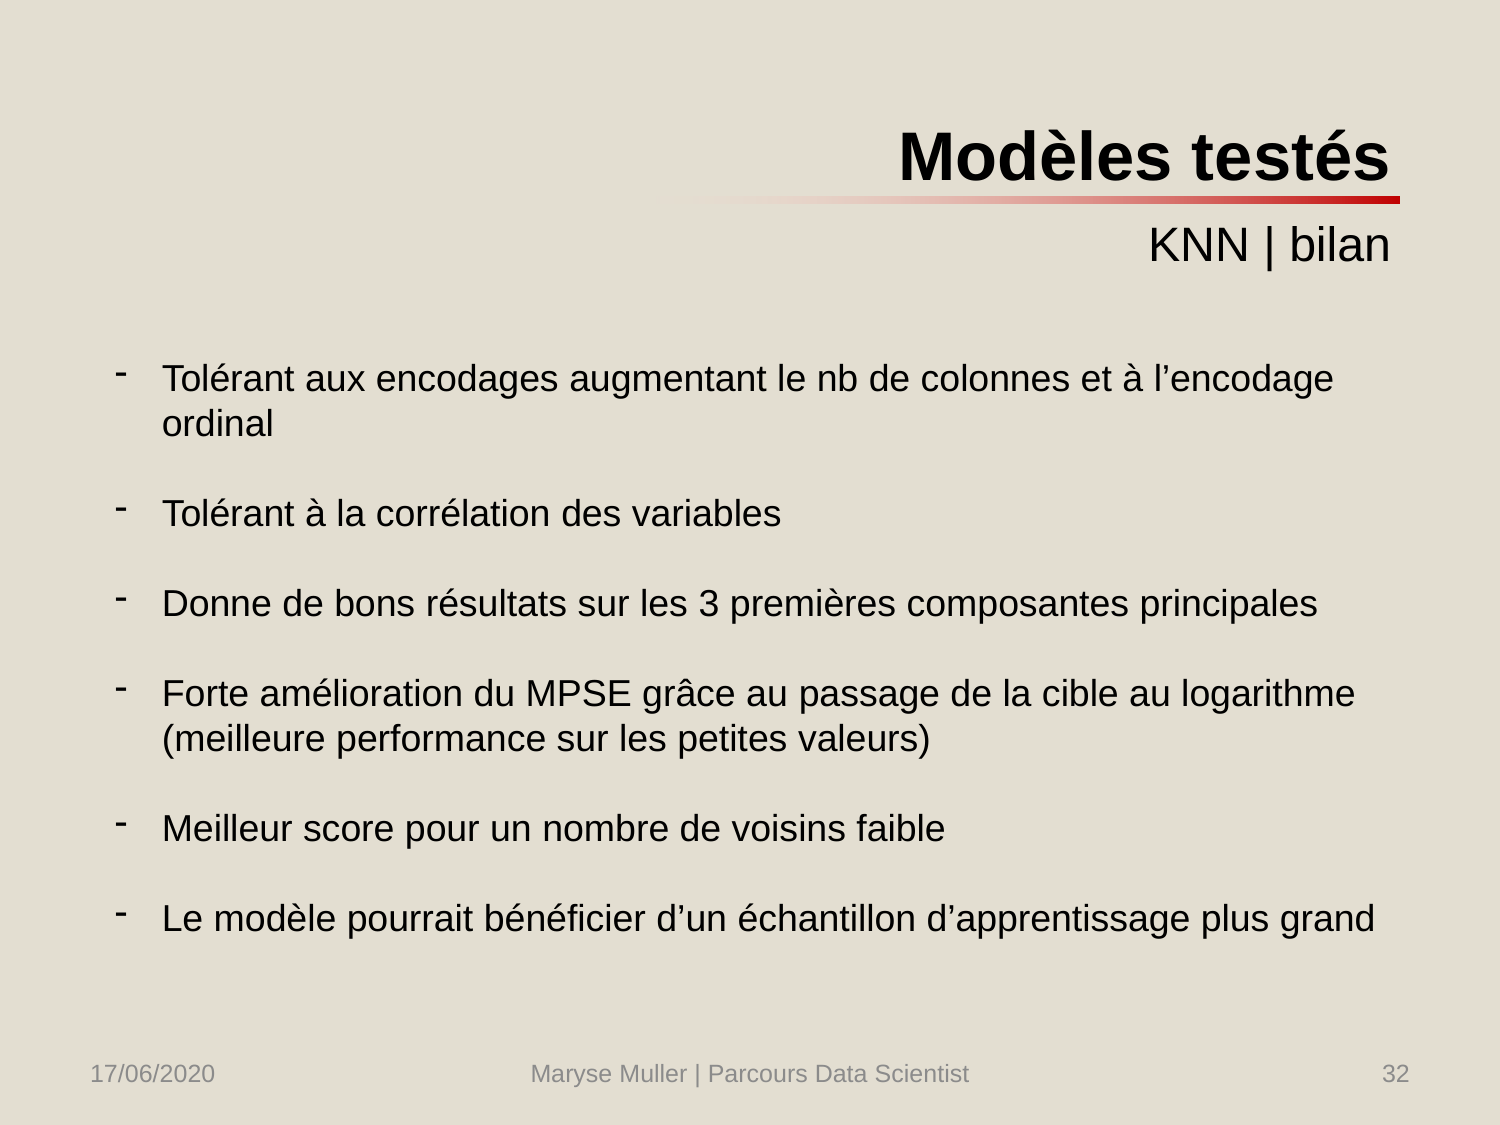

# Modèles testés KNN | bilan

Tolérant aux encodages augmentant le nb de colonnes et à l’encodage ordinal

Tolérant à la corrélation des variables

Donne de bons résultats sur les 3 premières composantes principales

Forte amélioration du MPSE grâce au passage de la cible au logarithme (meilleure performance sur les petites valeurs)

Meilleur score pour un nombre de voisins faible

Le modèle pourrait bénéficier d’un échantillon d’apprentissage plus grand
17/06/2020
Maryse Muller | Parcours Data Scientist
32